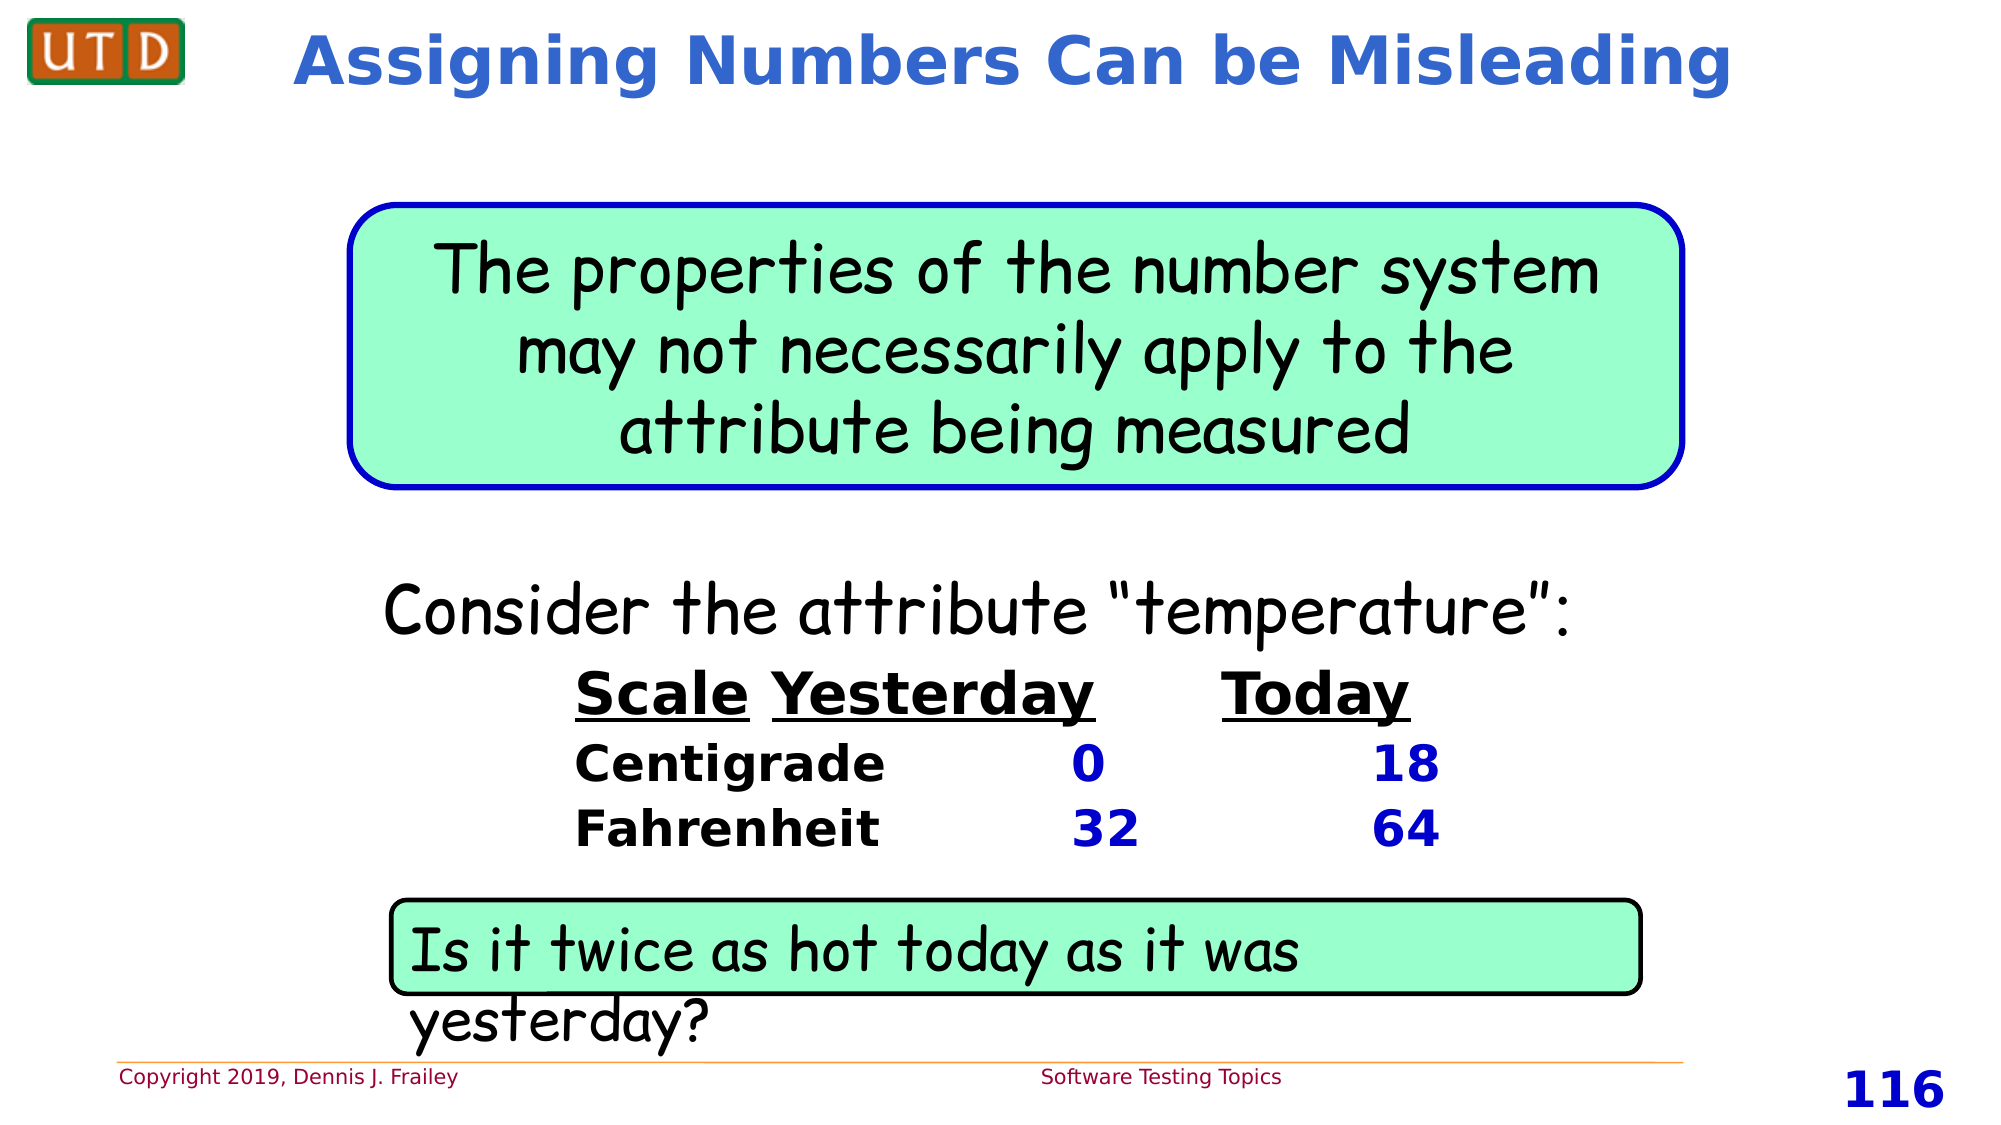

# Assigning Numbers Can be Misleading
The properties of the number system may not necessarily apply to the attribute being measured
Consider the attribute “temperature”:
Scale	Yesterday	Today
Centigrade		0		18
Fahrenheit		32		64
Is it twice as hot today as it was yesterday?